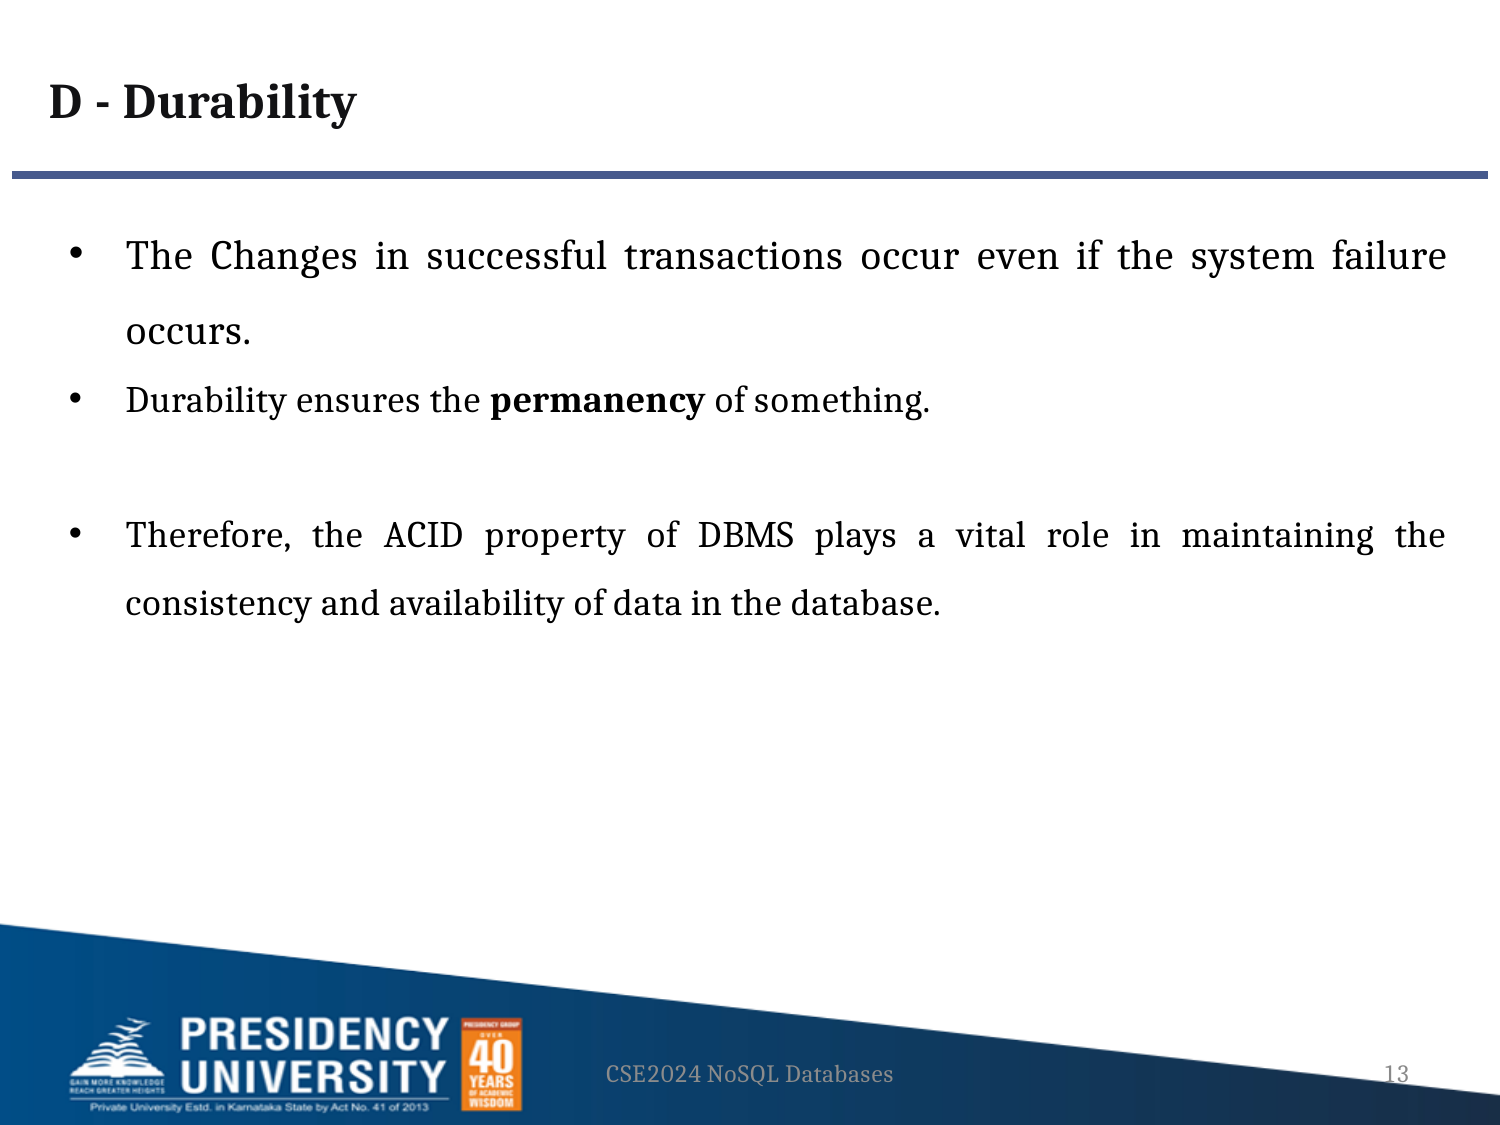

D - Durability

The Changes in successful transactions occur even if the system failure occurs.
Durability ensures the permanency of something.

Therefore, the ACID property of DBMS plays a vital role in maintaining the consistency and availability of data in the database.

CSE2024 NoSQL Databases
13